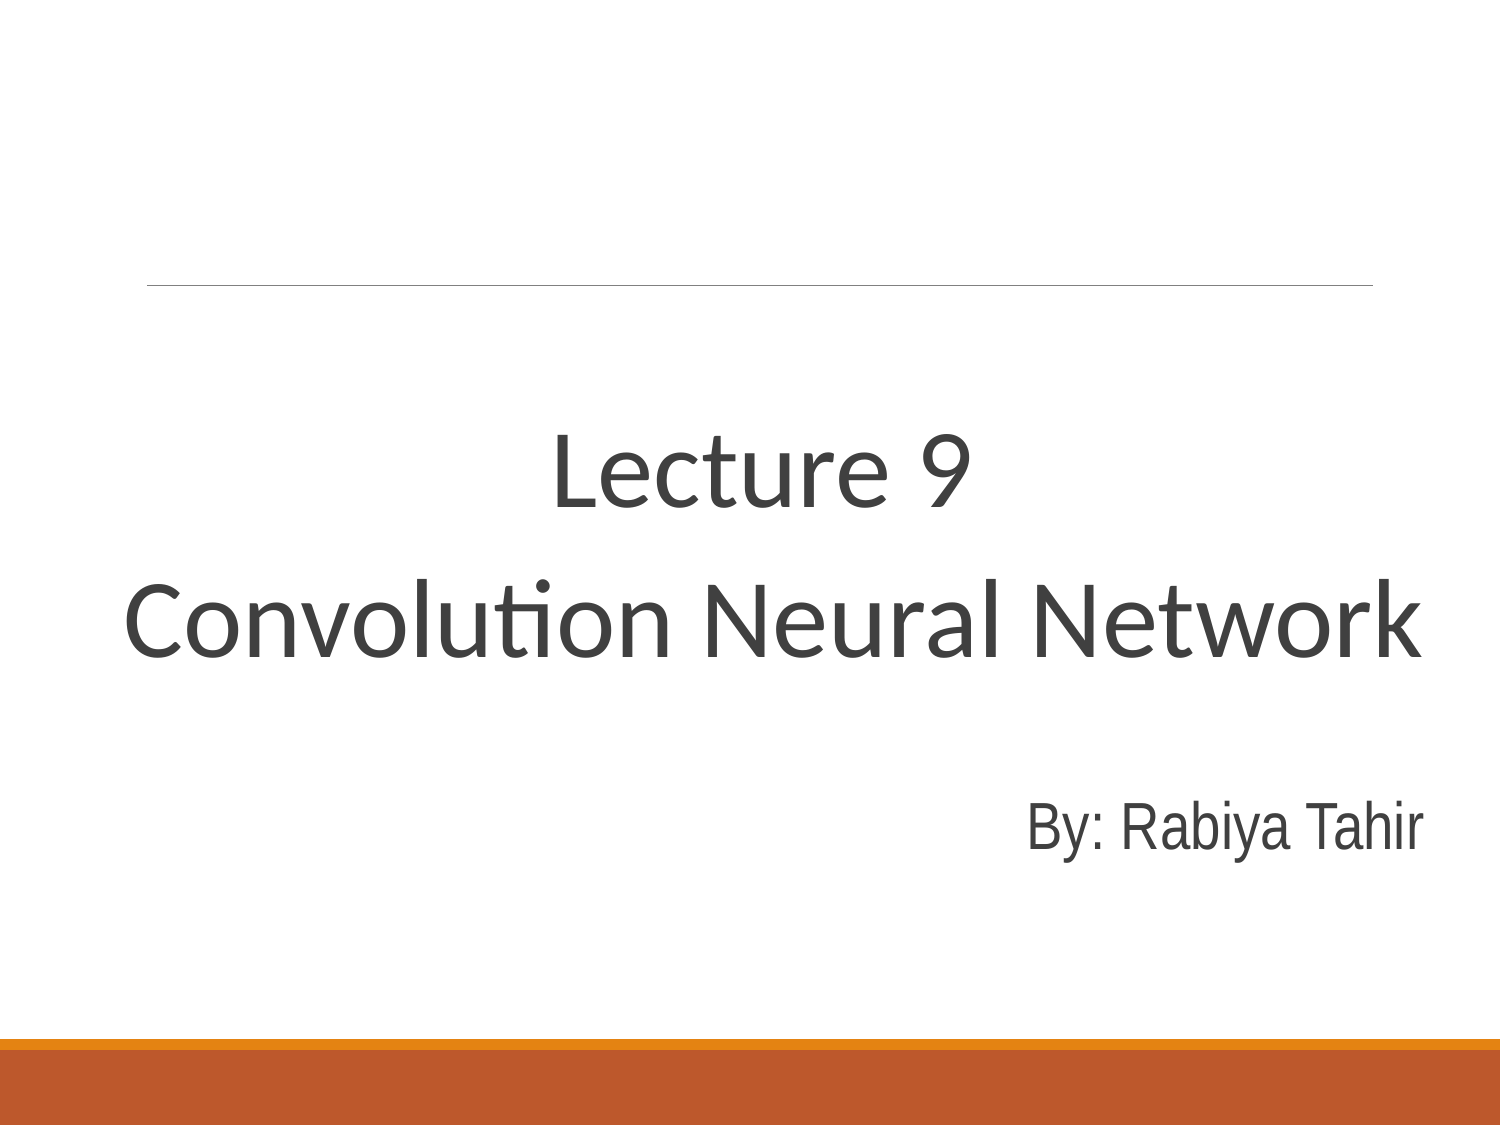

Lecture 9
Convolution Neural Network

By: Rabiya Tahir